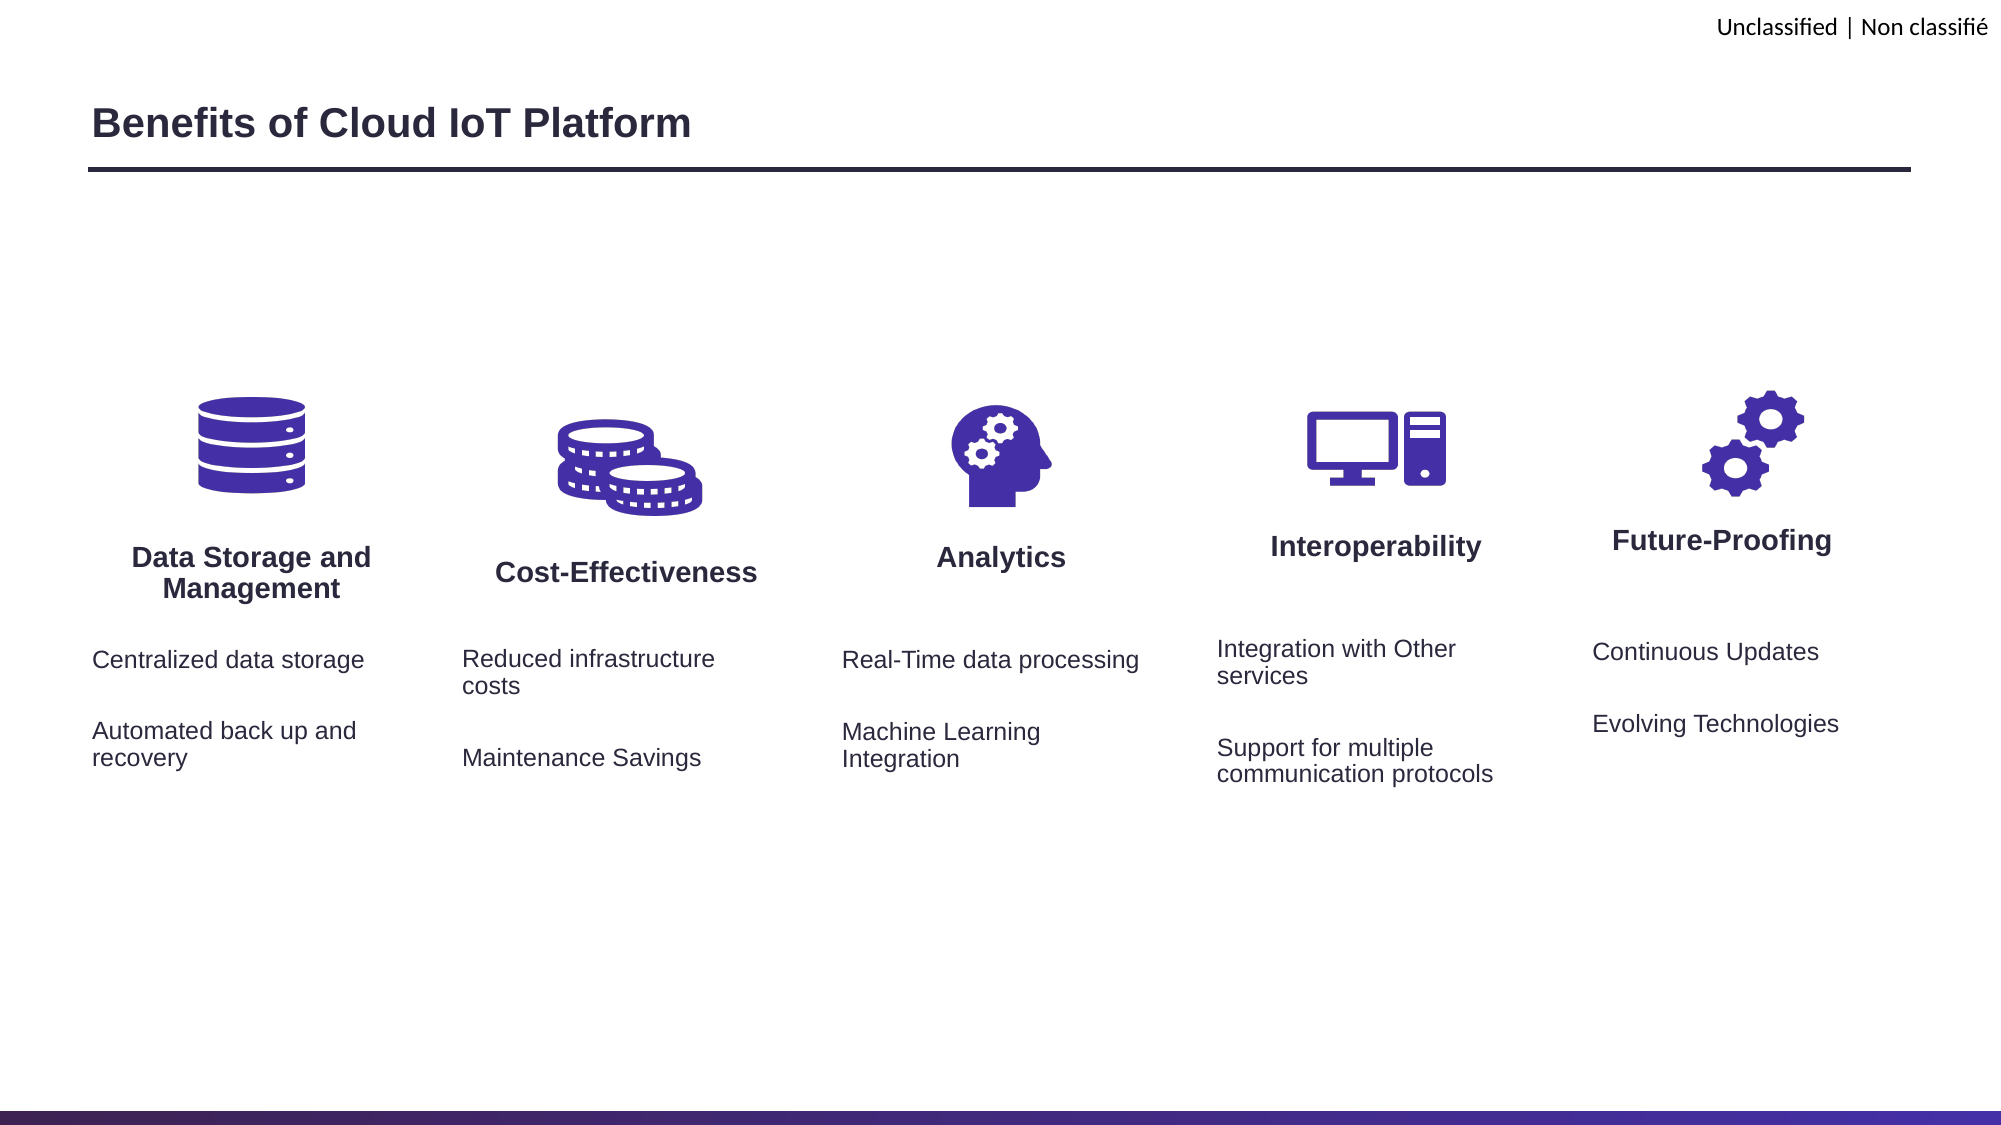

# Benefits of Cloud IoT Platform
Data Storage and Management

Centralized data storage

Automated back up and recovery
Cost-Effectiveness

Reduced infrastructure costs

Maintenance Savings
Analytics

Real-Time data processing

Machine Learning Integration
Interoperability

Integration with Other services

Support for multiple communication protocols
Future-Proofing

Continuous Updates

Evolving Technologies